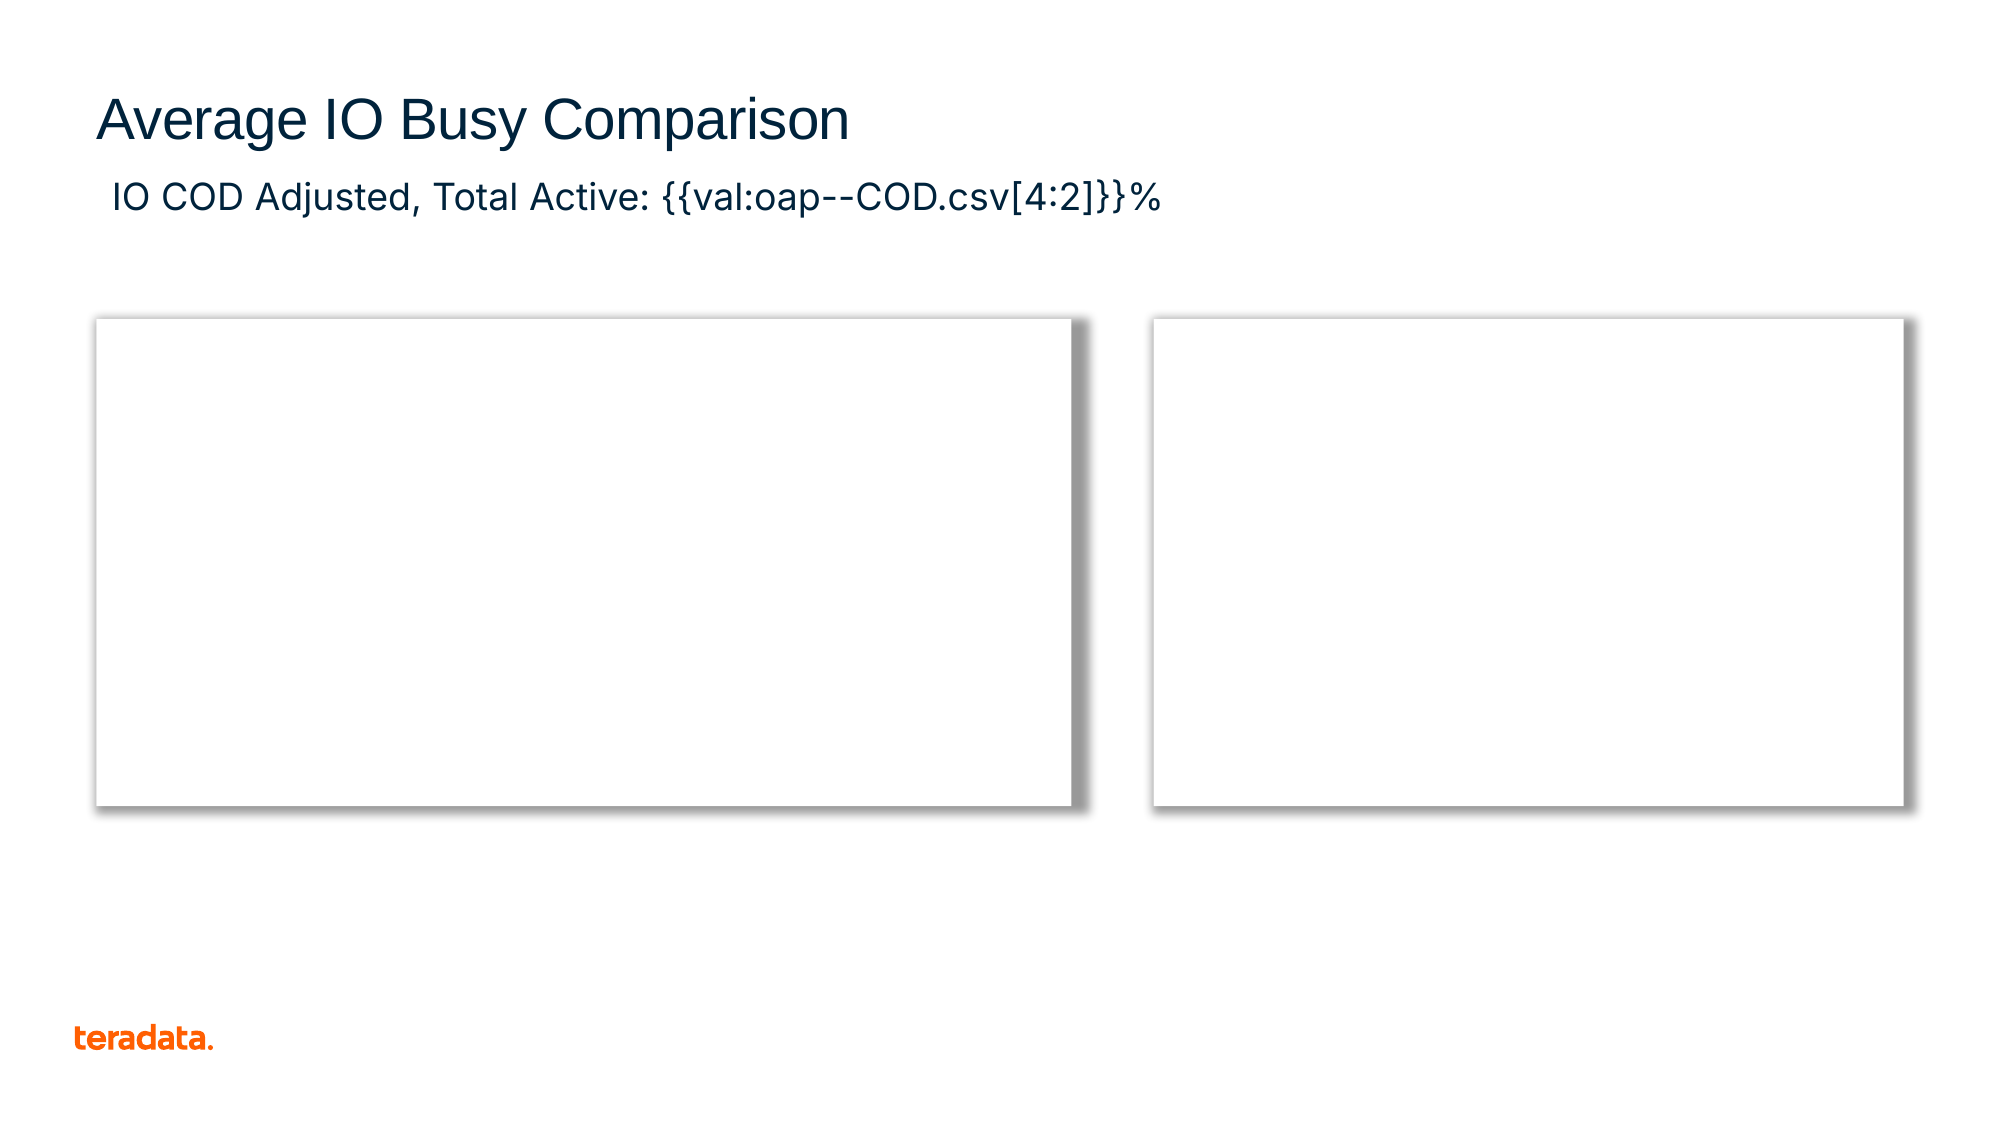

# Average IO Busy Comparison
IO COD Adjusted, Total Active: {{val:oap--COD.csv[4:2]}}%

{{pic:vhc--system_monthly_io_summary.png}}

{{pic:vhc--system_quarterly_io_summary.png}}